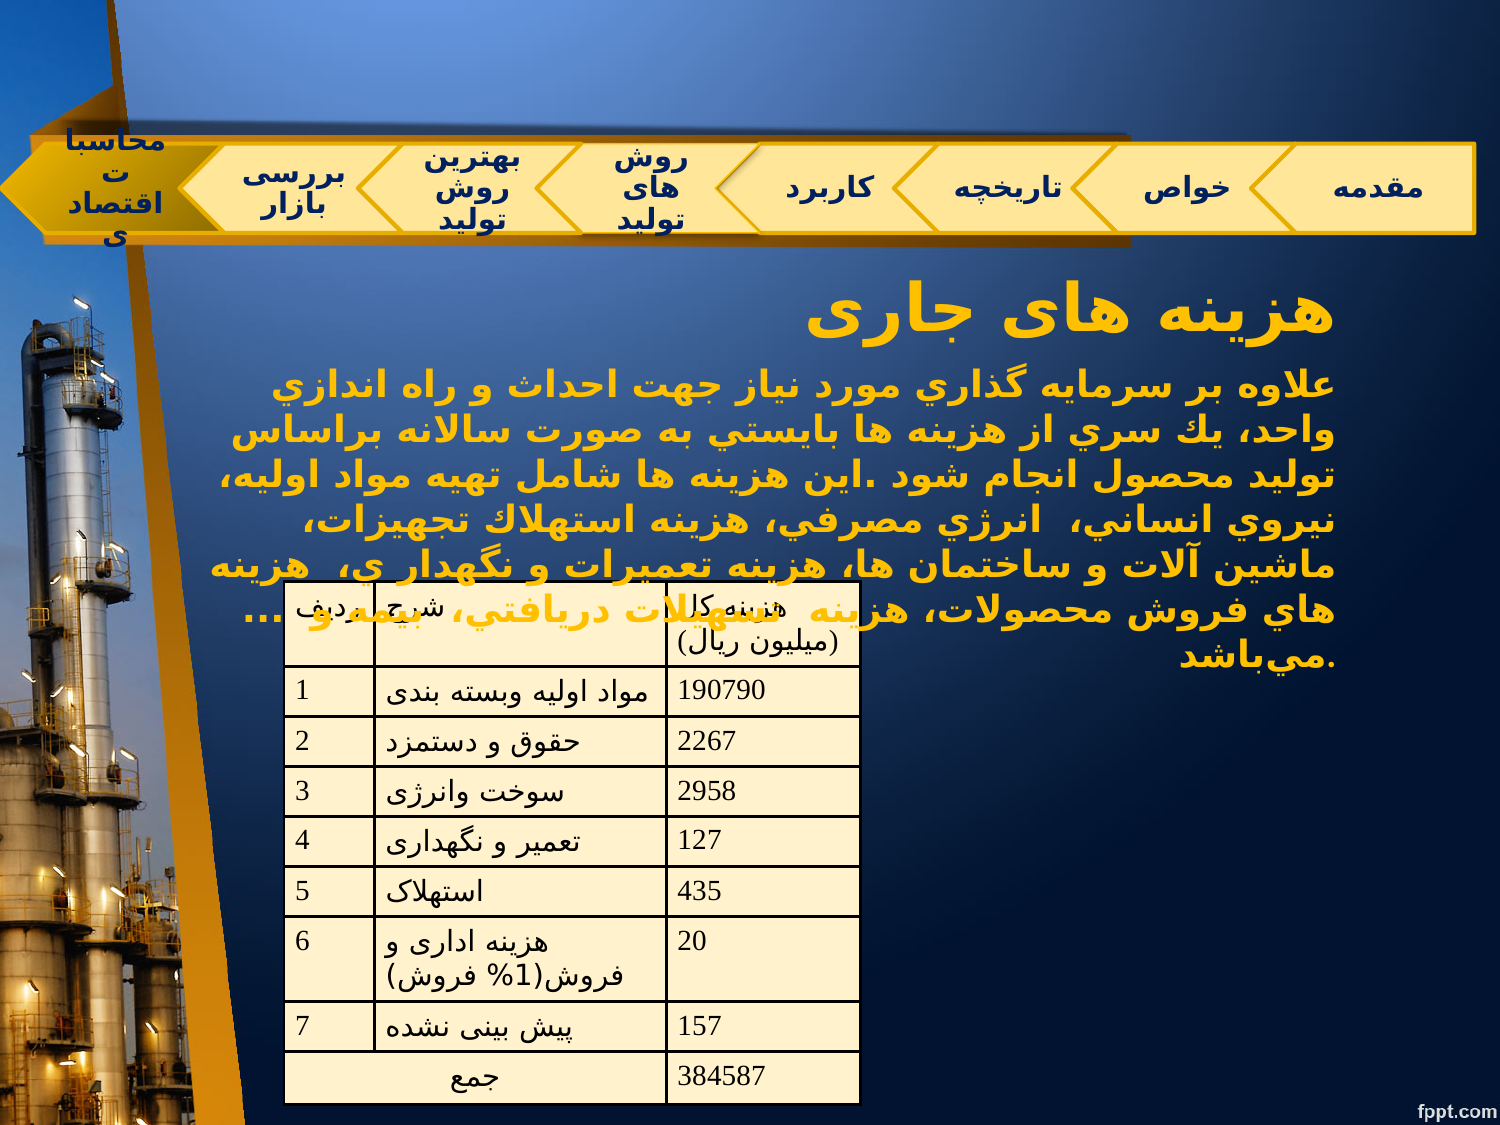

مقدمه
خواص
تاریخچه
کاربرد
روش های تولید
بهترین روش تولید
بررسی بازار
محاسبات اقتصادی
هزینه های جاری

ﻋﻼوه ﺑﺮ ﺳﺮﻣﺎﻳﻪ ﮔﺬاري ﻣﻮرد ﻧﻴﺎز ﺟﻬﺖ اﺣﺪاث و راه اﻧﺪازي واﺣﺪ، ﻳﻚ ﺳﺮي از ﻫﺰﻳﻨﻪ ﻫﺎ ﺑﺎﻳﺴﺘﻲ ﺑﻪ ﺻﻮرت ﺳﺎﻻﻧﻪ ﺑﺮاﺳﺎس ﺗﻮﻟﻴﺪ ﻣﺤﺼﻮل اﻧﺠﺎم ﺷﻮد .اﻳﻦ ﻫﺰﻳﻨﻪ ﻫﺎ ﺷﺎﻣﻞ ﺗﻬﻴﻪ ﻣﻮاد اوﻟﻴﻪ، ﻧﻴﺮوي اﻧﺴﺎﻧﻲ،  اﻧﺮژي ﻣﺼﺮﻓﻲ، ﻫﺰﻳﻨﻪ اﺳﺘﻬﻼك ﺗﺠﻬﻴﺰات، ﻣﺎﺷﻴﻦ آﻻت و ﺳﺎﺧﺘﻤﺎن ﻫﺎ، ﻫﺰﻳﻨﻪ ﺗﻌﻤﻴﺮات و ﻧﮕﻬﺪار ي،  ﻫﺰﻳﻨﻪ ﻫﺎي ﻓﺮوش ﻣﺤﺼﻮﻻت، ﻫﺰﻳﻨﻪ  ﺗﺴﻬﻴﻼت درﻳﺎﻓﺘﻲ،  ﺑﻴﻤﻪ و  ... ﻣﻲﺑﺎﺷﺪ.
| ردیف | شرح | هزینه کل (میلیون ریال) |
| --- | --- | --- |
| 1 | مواد اولیه وبسته بندی | 190790 |
| 2 | حقوق و دستمزد | 2267 |
| 3 | سوخت وانرژی | 2958 |
| 4 | تعمیر و نگهداری | 127 |
| 5 | استهلاک | 435 |
| 6 | هزینه اداری و فروش(1% فروش) | 20 |
| 7 | پیش بینی نشده | 157 |
| جمع |  | 384587 |